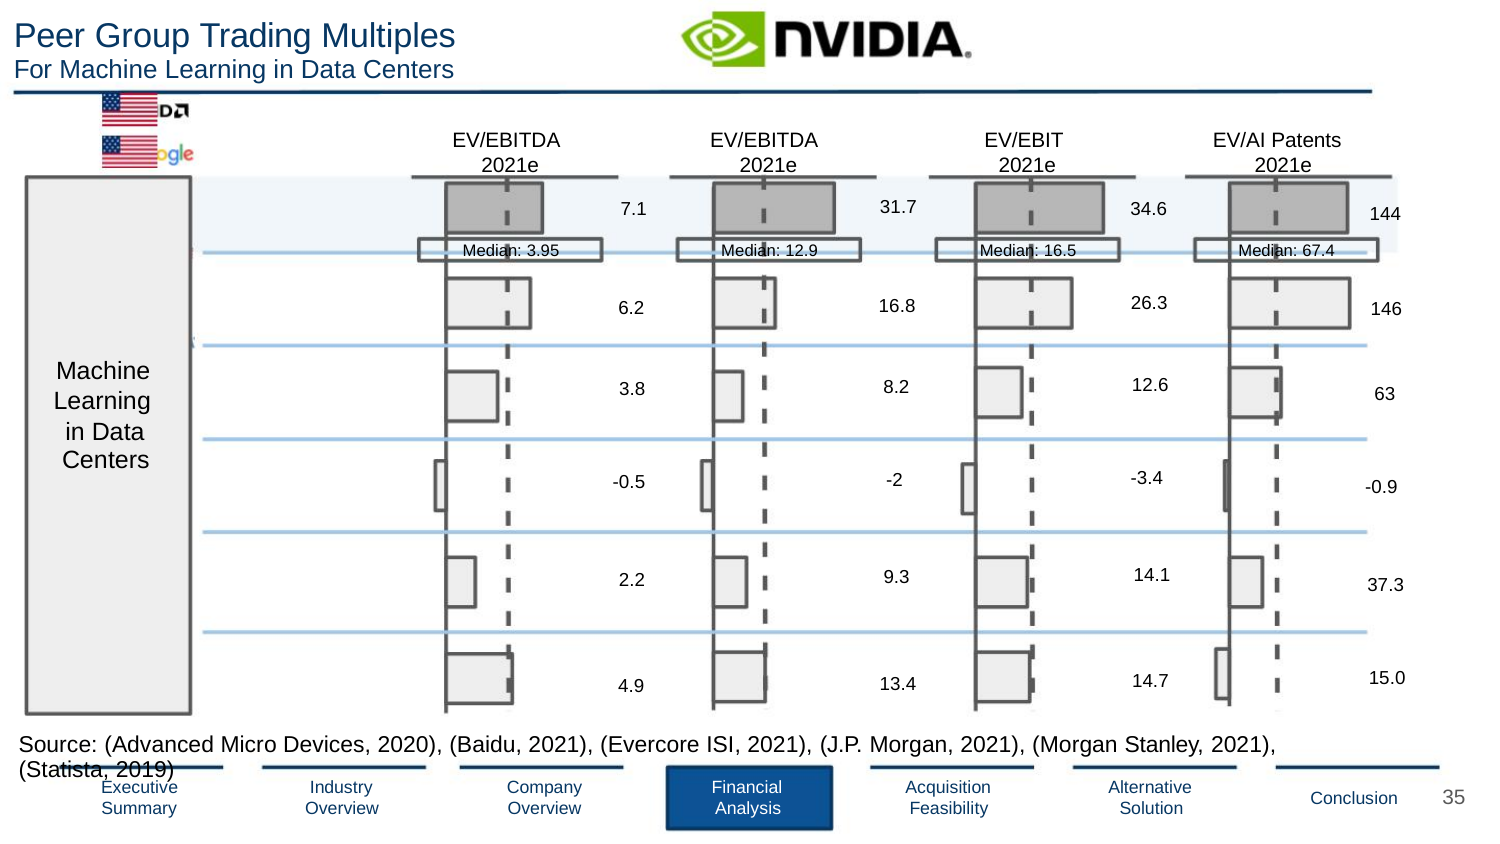

Peer Group Trading Multiples
For Machine Learning in Data Centers
EV/AI Patents
2021e
EV/EBITDA
EV/EBITDA
2021e
EV/EBIT
2021e
2021e
31.7
7.1
34.6
144
Median: 12.9
Median: 3.95
Median: 16.5
Median: 67.4
26.3
12.6
16.8
8.2
6.2
3.8
146
63
Machine
Learning
in Data
Centers
-3.4
14.1
-2
-0.5
2.2
-0.9
37.3
15.0
9.3
14.7
13.4
4.9
Source: (Advanced Micro Devices, 2020), (Baidu, 2021), (Evercore ISI, 2021), (J.P. Morgan, 2021), (Morgan Stanley, 2021), (Statista, 2019)
Executive
Summary
Industry
Overview
Company
Overview
Financial
Analysis
Acquisition
Feasibility
Alternative
Solution
35
Conclusion